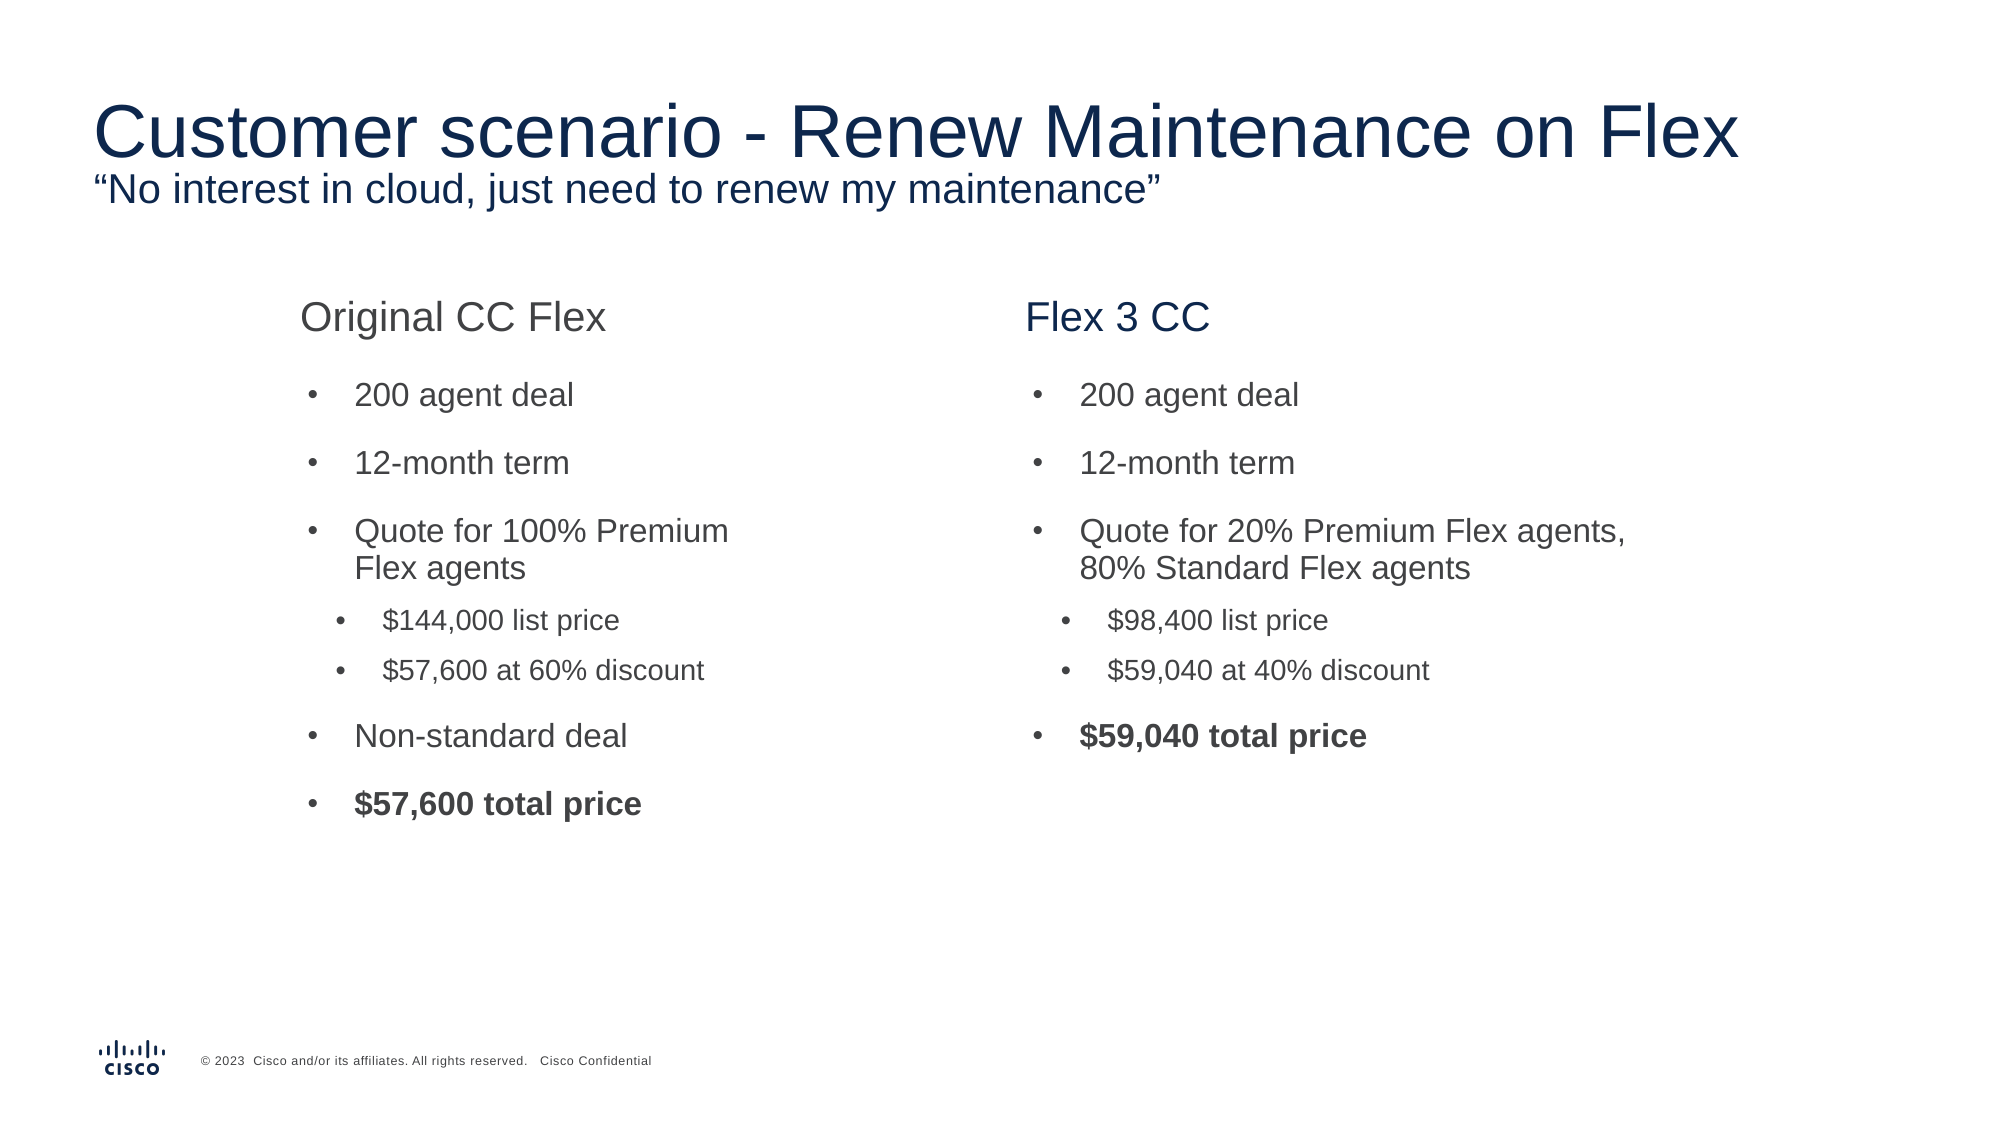

# Customer scenario - Renew Maintenance on Flex “No interest in cloud, just need to renew my maintenance”
Original CC Flex
Flex 3 CC
200 agent deal
12-month term
Quote for 100% Premium Flex agents
$144,000 list price
$57,600 at 60% discount
Non-standard deal
$57,600 total price

200 agent deal
12-month term
Quote for 20% Premium Flex agents, 80% Standard Flex agents
$98,400 list price
$59,040 at 40% discount
$59,040 total price